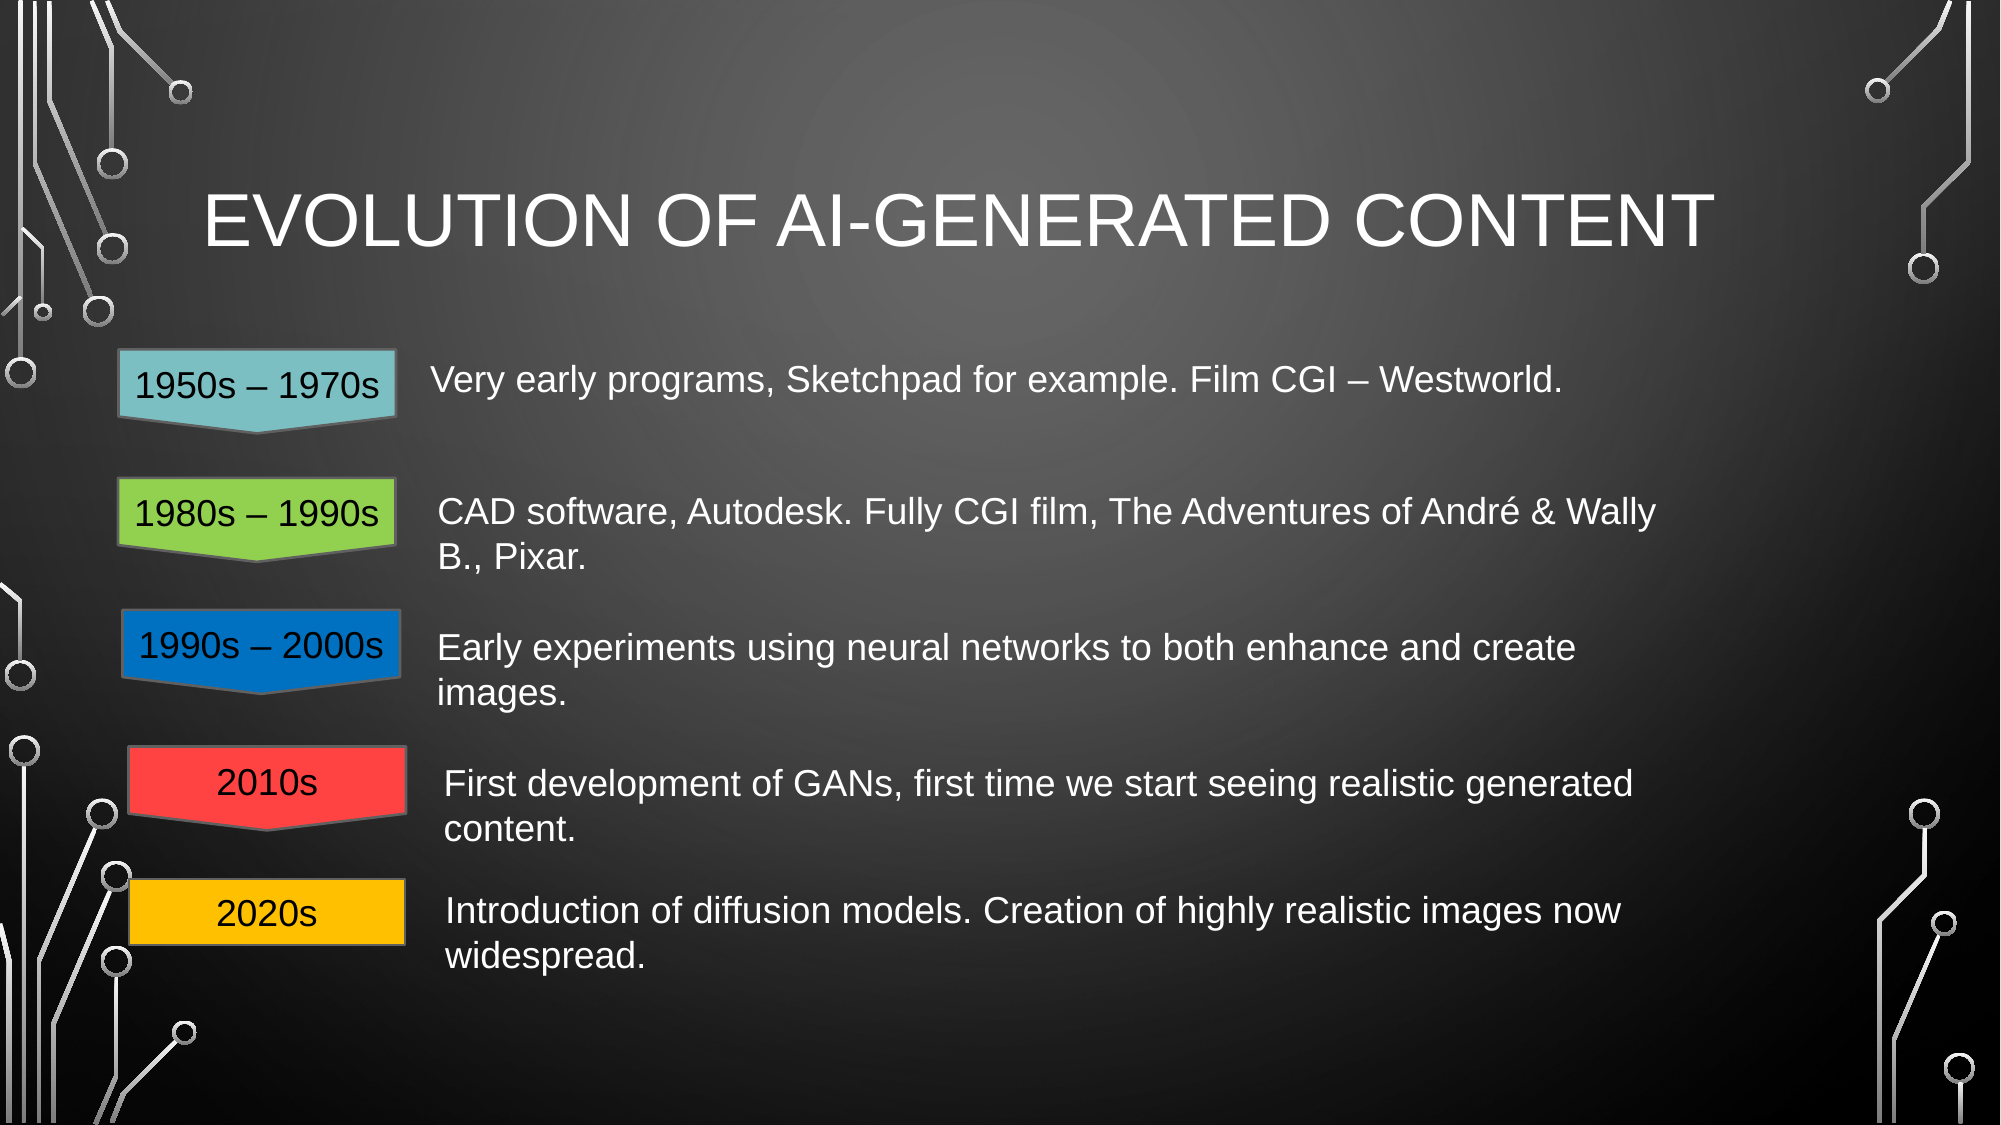

# Evolution of AI-Generated Content
Very early programs, Sketchpad for example. Film CGI – Westworld.
1950s – 1970s
1980s – 1990s
CAD software, Autodesk. Fully CGI film, The Adventures of André & Wally B., Pixar.
1990s – 2000s
Early experiments using neural networks to both enhance and create images.
2010s
First development of GANs, first time we start seeing realistic generated content.
2020s
Introduction of diffusion models. Creation of highly realistic images now widespread.